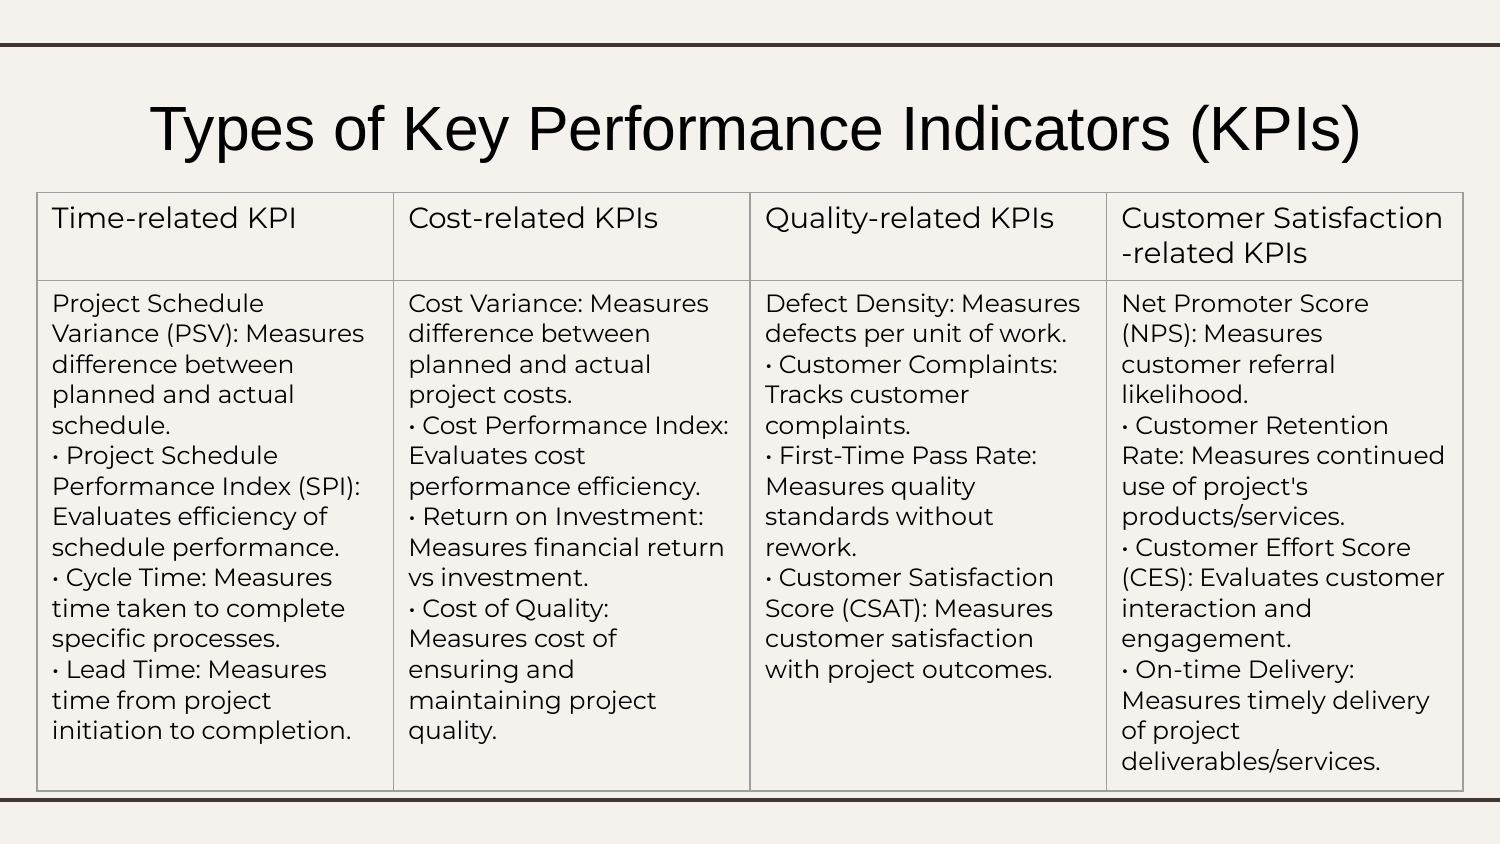

# Types of Key Performance Indicators (KPIs)
| Time-related KPI | Cost-related KPIs | Quality-related KPIs | Customer Satisfaction -related KPIs |
| --- | --- | --- | --- |
| Project Schedule Variance (PSV): Measures difference between planned and actual schedule. • Project Schedule Performance Index (SPI): Evaluates efficiency of schedule performance. • Cycle Time: Measures time taken to complete specific processes. • Lead Time: Measures time from project initiation to completion. | Cost Variance: Measures difference between planned and actual project costs. • Cost Performance Index: Evaluates cost performance efficiency. • Return on Investment: Measures financial return vs investment. • Cost of Quality: Measures cost of ensuring and maintaining project quality. | Defect Density: Measures defects per unit of work. • Customer Complaints: Tracks customer complaints. • First-Time Pass Rate: Measures quality standards without rework. • Customer Satisfaction Score (CSAT): Measures customer satisfaction with project outcomes. | Net Promoter Score (NPS): Measures customer referral likelihood. • Customer Retention Rate: Measures continued use of project's products/services. • Customer Effort Score (CES): Evaluates customer interaction and engagement. • On-time Delivery: Measures timely delivery of project deliverables/services. |